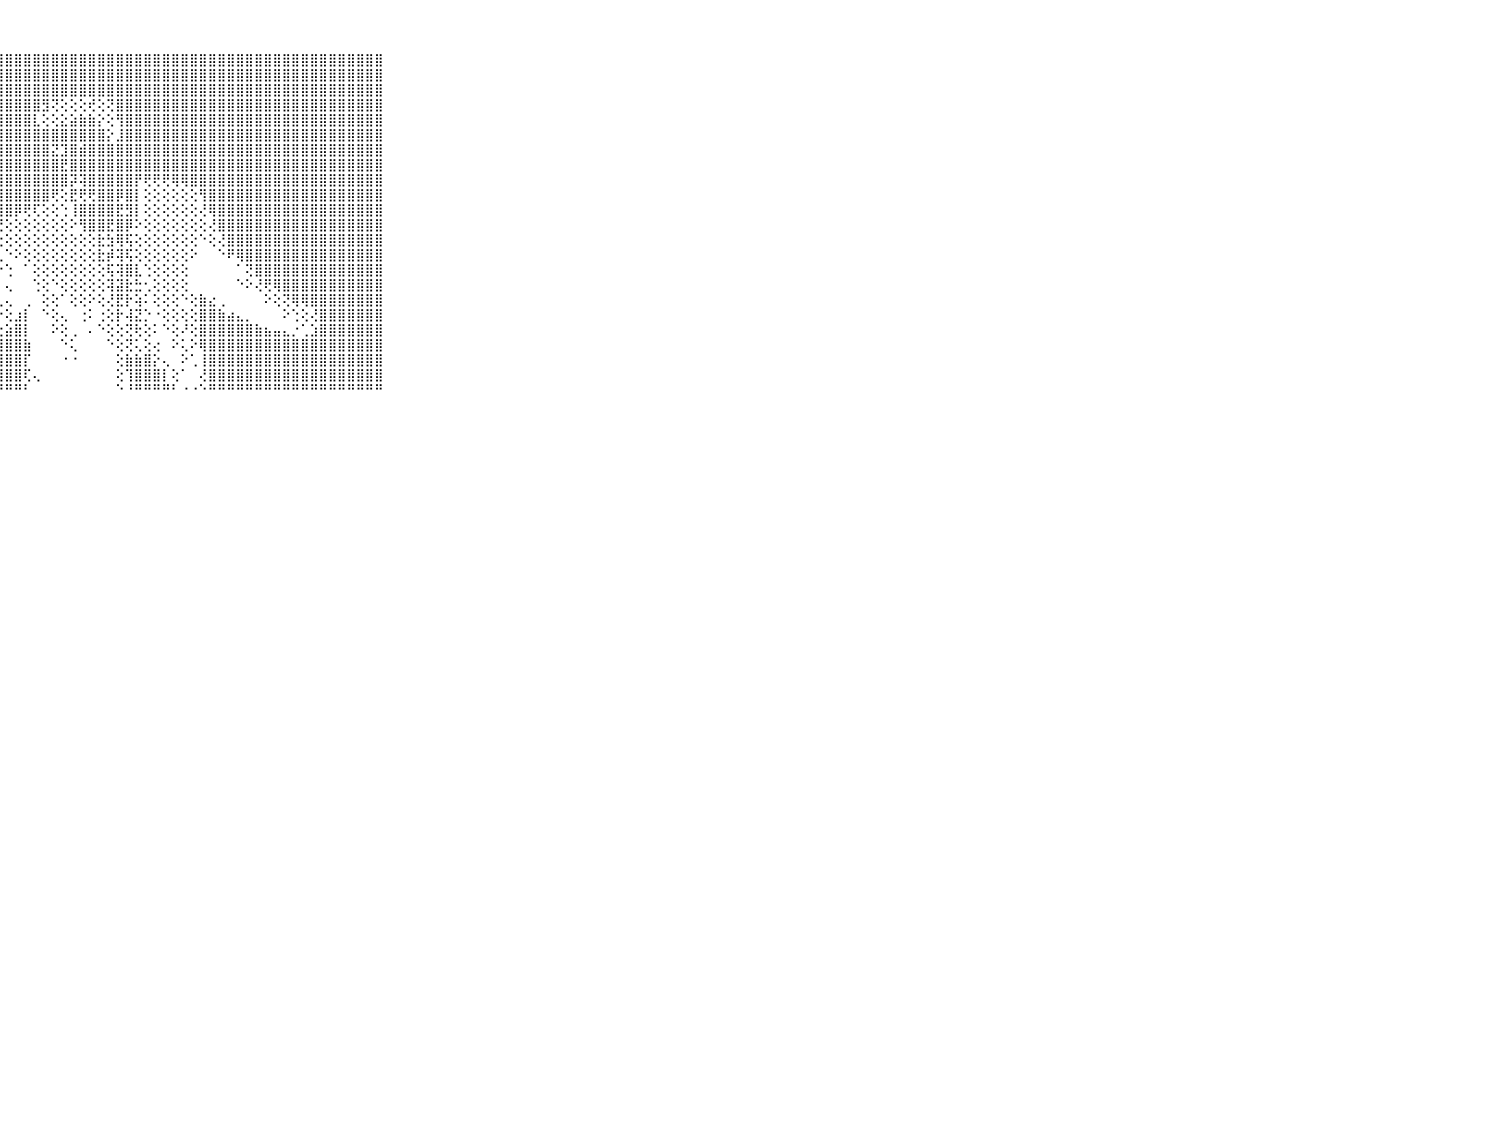

⠀⠀⠀⠀⠀⠀⠀⠀⠀⠀⠀⣿⣿⣿⣿⣿⣿⣿⣿⣿⣿⣿⣿⣿⣿⣿⣿⣿⣿⣿⣿⣿⣿⣿⣿⣿⣿⣿⣿⣿⣿⣿⣿⣿⣿⣿⣿⣿⣿⣿⣿⣿⣿⣿⣿⣿⣿⣿⣿⣿⣿⣿⣿⣿⣿⣿⣿⣿⣿⠀⠀⠀⠀⠀⠀⠀⠀⠀⠀⠀⠀
⠀⠀⠀⠀⠀⠀⠀⠀⠀⠀⠀⣿⣿⣿⣿⣿⣿⣿⣿⣿⣿⣿⣿⣿⣿⣿⣿⣿⣿⣿⣿⣿⣿⣿⣿⣿⣿⣿⣿⣿⣿⣿⣿⣿⣿⣿⣿⣿⣿⣿⣿⣿⣿⣿⣿⣿⣿⣿⣿⣿⣿⣿⣿⣿⣿⣿⣿⣿⣿⠀⠀⠀⠀⠀⠀⠀⠀⠀⠀⠀⠀
⠀⠀⠀⠀⠀⠀⠀⠀⠀⠀⠀⣿⣿⣿⣿⣿⣿⣿⣿⣿⣿⣿⣿⣿⣿⣿⣿⣿⣿⣿⣿⣿⣿⣿⣿⣿⣿⣿⣿⣿⣿⣿⣿⣿⣿⣿⣿⣿⣿⣿⣿⣿⣿⣿⣿⣿⣿⣿⣿⣿⣿⣿⣿⣿⣿⣿⣿⣿⣿⠀⠀⠀⠀⠀⠀⠀⠀⠀⠀⠀⠀
⠀⠀⠀⠀⠀⠀⠀⠀⠀⠀⠀⣿⣿⣿⣿⣿⣿⣿⣿⣿⣿⣿⣿⣿⣿⣿⣿⣿⣿⣿⣿⣿⣻⢝⢕⢕⢕⢞⢕⢝⣿⣿⣿⣿⣿⣿⣿⣿⣿⣿⣿⣿⣿⣿⣿⣿⣿⣿⣿⣿⣿⣿⣿⣿⣿⣿⣿⣿⣿⠀⠀⠀⠀⠀⠀⠀⠀⠀⠀⠀⠀
⠀⠀⠀⠀⠀⠀⠀⠀⠀⠀⠀⣿⣿⣿⣿⣿⣿⣿⣿⣿⣿⣿⣿⣿⣿⣿⣿⣿⣿⣿⣿⣇⢕⢕⣕⣵⣷⣷⡕⢕⢻⣿⣿⣿⣿⣿⣿⣿⣿⣿⣿⣿⣿⣿⣿⣿⣿⣿⣿⣿⣿⣿⣿⣿⣿⣿⣿⣿⣿⠀⠀⠀⠀⠀⠀⠀⠀⠀⠀⠀⠀
⠀⠀⠀⠀⠀⠀⠀⠀⠀⠀⠀⣿⣿⣿⣿⣿⣿⣿⣿⣿⣿⣿⣿⣿⣿⣿⣿⣿⣿⣿⣿⣿⣿⣿⣿⣿⣿⣿⣿⡕⣸⣿⣿⣿⣿⣿⣿⣿⣿⣿⣿⣿⣿⣿⣿⣿⣿⣿⣿⣿⣿⣿⣿⣿⣿⣿⣿⣿⣿⠀⠀⠀⠀⠀⠀⠀⠀⠀⠀⠀⠀
⠀⠀⠀⠀⠀⠀⠀⠀⠀⠀⠀⣿⣿⣿⣿⣿⣿⣿⣿⣿⣿⣿⣿⣿⣿⣿⣿⣿⣿⣿⣿⣿⣿⣝⣹⣿⣾⣿⣿⣿⣿⣿⣿⣿⣿⣿⣿⣿⣿⣿⣿⣿⣿⣿⣿⣿⣿⣿⣿⣿⣿⣿⣿⣿⣿⣿⣿⣿⣿⠀⠀⠀⠀⠀⠀⠀⠀⠀⠀⠀⠀
⠀⠀⠀⠀⠀⠀⠀⠀⠀⠀⠀⣿⣿⣿⣿⣿⣿⣿⣿⣿⣿⣿⣿⣿⣿⣿⣿⣿⣿⣿⣿⣿⣿⣿⣟⣿⣿⣿⣿⣿⣿⣿⣿⣿⣿⣿⣿⣿⣿⣿⣿⣿⣿⣿⣿⣿⣿⣿⣿⣿⣿⣿⣿⣿⣿⣿⣿⣿⣿⠀⠀⠀⠀⠀⠀⠀⠀⠀⠀⠀⠀
⠀⠀⠀⠀⠀⠀⠀⠀⠀⠀⠀⣿⣿⣿⣿⣿⣿⣿⣿⣿⣿⣿⣿⣿⣿⣿⣿⣿⣿⣿⣿⣿⣿⣿⣿⡽⢽⣿⣿⣿⣿⣿⡟⢟⢟⢟⢿⢿⣿⣿⣿⣿⣿⣿⣿⣿⣿⣿⣿⣿⣿⣿⣿⣿⣿⣿⣿⣿⣿⠀⠀⠀⠀⠀⠀⠀⠀⠀⠀⠀⠀
⠀⠀⠀⠀⠀⠀⠀⠀⠀⠀⠀⣿⣿⣿⣿⣿⣿⣿⣿⣿⣿⣿⣿⣿⣿⣿⣿⣿⣿⣿⣿⣿⣿⢟⢕⣟⢟⢟⣿⣿⡿⣿⡇⢕⢕⢕⢕⢕⢕⢻⣿⣿⣿⣿⣿⣿⣿⣿⣿⣿⣿⣿⣿⣿⣿⣿⣿⣿⣿⠀⠀⠀⠀⠀⠀⠀⠀⠀⠀⠀⠀
⠀⠀⠀⠀⠀⠀⠀⠀⠀⠀⠀⣿⣿⣿⣿⣿⣿⣿⣿⣿⣿⣿⣿⣿⣿⣿⣿⣿⣿⡿⢟⢏⢕⢕⢑⢸⣿⣿⣿⣿⣟⣻⡇⢕⢕⢕⢕⢕⢕⢜⢿⣿⣿⣿⣿⣿⣿⣿⣿⣿⣿⣿⣿⣿⣿⣿⣿⣿⣿⠀⠀⠀⠀⠀⠀⠀⠀⠀⠀⠀⠀
⠀⠀⠀⠀⠀⠀⠀⠀⠀⠀⠀⣿⣿⣿⣿⣿⣿⣿⣿⣿⣿⣿⣿⣿⣿⣿⣿⢟⢕⢕⢕⢕⢕⢕⢕⠕⢻⣿⣿⣟⣿⡿⠕⢕⢕⢕⢕⢕⢕⢕⢜⣿⣿⣿⣿⣿⣿⣿⣿⣿⣿⣿⣿⣿⣿⣿⣿⣿⣿⠀⠀⠀⠀⠀⠀⠀⠀⠀⠀⠀⠀
⠀⠀⠀⠀⠀⠀⠀⠀⠀⠀⠀⣿⣿⣿⣿⣿⣿⣿⣿⣿⣿⣿⣿⣿⣿⣿⡇⢕⢕⢕⢕⢕⢕⢕⢕⢕⢕⢕⣗⣳⢿⢯⢕⢕⢕⢕⢕⢕⢕⠑⢕⢜⣿⣿⣿⣿⣿⣿⣿⣿⣿⣿⣿⣿⣿⣿⣿⣿⣿⠀⠀⠀⠀⠀⠀⠀⠀⠀⠀⠀⠀
⠀⠀⠀⠀⠀⠀⠀⠀⠀⠀⠀⣿⣿⣿⣿⣿⣿⣿⣿⣿⣿⣿⣿⣿⣿⣿⣇⢅⠑⠕⢕⢕⢕⢕⢕⢕⢕⢕⣗⡾⢽⢯⢕⢕⢕⢕⢕⢕⠕⠀⠀⠑⠟⢿⣿⣿⣿⣿⣿⣿⣿⣿⣿⣿⣿⣿⣿⣿⣿⠀⠀⠀⠀⠀⠀⠀⠀⠀⠀⠀⠀
⠀⠀⠀⠀⠀⠀⠀⠀⠀⠀⠀⣿⣿⣿⣿⣿⣿⣿⣿⣿⣿⣿⣿⣿⣿⡿⠇⠑⢑⠀⠁⢕⢕⢕⢕⢕⢕⢕⢕⢯⢽⣿⣇⢑⢕⢕⢕⢕⠀⠀⠀⠀⠀⠁⢝⣿⣿⣿⣿⣿⣿⣿⣿⣿⣿⣿⣿⣿⣿⠀⠀⠀⠀⠀⠀⠀⠀⠀⠀⠀⠀
⠀⠀⠀⠀⠀⠀⠀⠀⠀⠀⠀⣿⣿⣿⣿⣿⣿⣿⣿⣿⣿⣿⣿⣿⣿⢇⠀⠀⢄⠀⠀⢑⢕⠑⢕⢕⢕⢕⢕⢽⣽⣗⣓⢂⢕⢕⢕⢕⠀⠀⠀⠀⠀⠑⠕⢜⢟⢿⣿⣿⣿⣿⣿⣿⣿⣿⣿⣿⣿⠀⠀⠀⠀⠀⠀⠀⠀⠀⠀⠀⠀
⠀⠀⠀⠀⠀⠀⠀⠀⠀⠀⠀⣿⣿⣿⣿⣿⣿⣿⣿⣿⣿⣿⣿⣿⢏⢄⢔⢀⢄⠀⢀⠀⢕⢕⠁⢕⢕⠕⢕⢜⣟⡗⢵⠅⢕⢕⢕⠑⢕⣷⣔⢀⠀⠀⠀⠀⠕⢕⢝⢿⢿⣿⣿⣿⣿⣿⣿⣿⣿⠀⠀⠀⠀⠀⠀⠀⠀⠀⠀⠀⠀
⠀⠀⠀⠀⠀⠀⠀⠀⠀⠀⠀⣿⣿⣿⣿⣿⣿⣿⣿⣿⣿⣿⣿⢟⢁⢀⢀⠕⢕⣰⡇⠀⠑⢕⢄⠀⢐⠅⢐⢕⡗⢼⣝⡑⠐⢕⢕⢕⢕⣿⣿⣷⣴⣄⡀⠀⠀⠀⠕⢑⢕⢜⣿⣿⣿⣿⣿⣿⣿⠀⠀⠀⠀⠀⠀⠀⠀⠀⠀⠀⠀
⠀⠀⠀⠀⠀⠀⠀⠀⠀⠀⠀⣿⣿⣿⣿⣿⣿⣿⣿⣿⣿⣿⢟⠕⢐⢄⢔⢕⣵⣿⡇⠀⠀⠕⢕⢀⠀⠄⠑⢕⢕⢝⢗⢕⠅⠑⢕⠜⢕⣿⣿⣿⣿⣿⣿⣷⣦⣤⣄⡐⢁⣱⣿⣿⣿⣿⣿⣿⣿⠀⠀⠀⠀⠀⠀⠀⠀⠀⠀⠀⠀
⠀⠀⠀⠀⠀⠀⠀⠀⠀⠀⠀⣿⣿⣿⣿⣿⣿⣿⣿⣿⣿⠇⠑⢑⢄⢔⢕⣼⣿⣿⣷⠀⠀⠀⠑⢅⠀⠀⠀⠑⢕⢝⢅⢕⢔⠀⠕⢅⠕⢿⣿⣿⣿⣿⣿⣿⣿⣿⣿⣿⣿⣿⣿⣿⣿⣿⣿⣿⣿⠀⠀⠀⠀⠀⠀⠀⠀⠀⠀⠀⠀
⠀⠀⠀⠀⠀⠀⠀⠀⠀⠀⠀⣿⣿⣿⣿⣿⣿⣿⣿⢟⠑⠀⢄⢕⢕⢱⣾⣿⣿⣿⡏⠀⠀⠀⠐⠐⠀⠀⠀⠀⢕⣷⣷⣿⡕⢄⠀⠕⢁⢸⣿⣿⣿⣿⣿⣿⣿⣿⣿⣿⣿⣿⣿⣿⣿⣿⣿⣿⣿⠀⠀⠀⠀⠀⠀⠀⠀⠀⠀⠀⠀
⠀⠀⠀⠀⠀⠀⠀⠀⠀⠀⠀⣿⣿⣿⣿⣿⣿⣿⡏⠁⠀⢅⢅⢕⣱⣿⣿⣿⣿⣿⢏⢄⠀⠀⠀⠀⠀⠀⠀⠀⢕⢹⣿⣿⣿⡇⢕⠁⠀⢜⣿⣿⣿⣿⣿⣿⣿⣿⣿⣿⣿⣿⣿⣿⣿⣿⣿⣿⣿⠀⠀⠀⠀⠀⠀⠀⠀⠀⠀⠀⠀
⠀⠀⠀⠀⠀⠀⠀⠀⠀⠀⠀⠛⠛⠛⠛⠛⠛⠛⠑⠑⠀⠑⠑⠘⠛⠛⠛⠛⠛⠛⠃⠀⠀⠀⠀⠀⠀⠀⠀⠀⠑⠘⠛⠛⠛⠛⠃⠐⠐⠑⠛⠛⠛⠛⠛⠛⠛⠛⠛⠛⠛⠛⠛⠛⠛⠛⠛⠛⠛⠀⠀⠀⠀⠀⠀⠀⠀⠀⠀⠀⠀